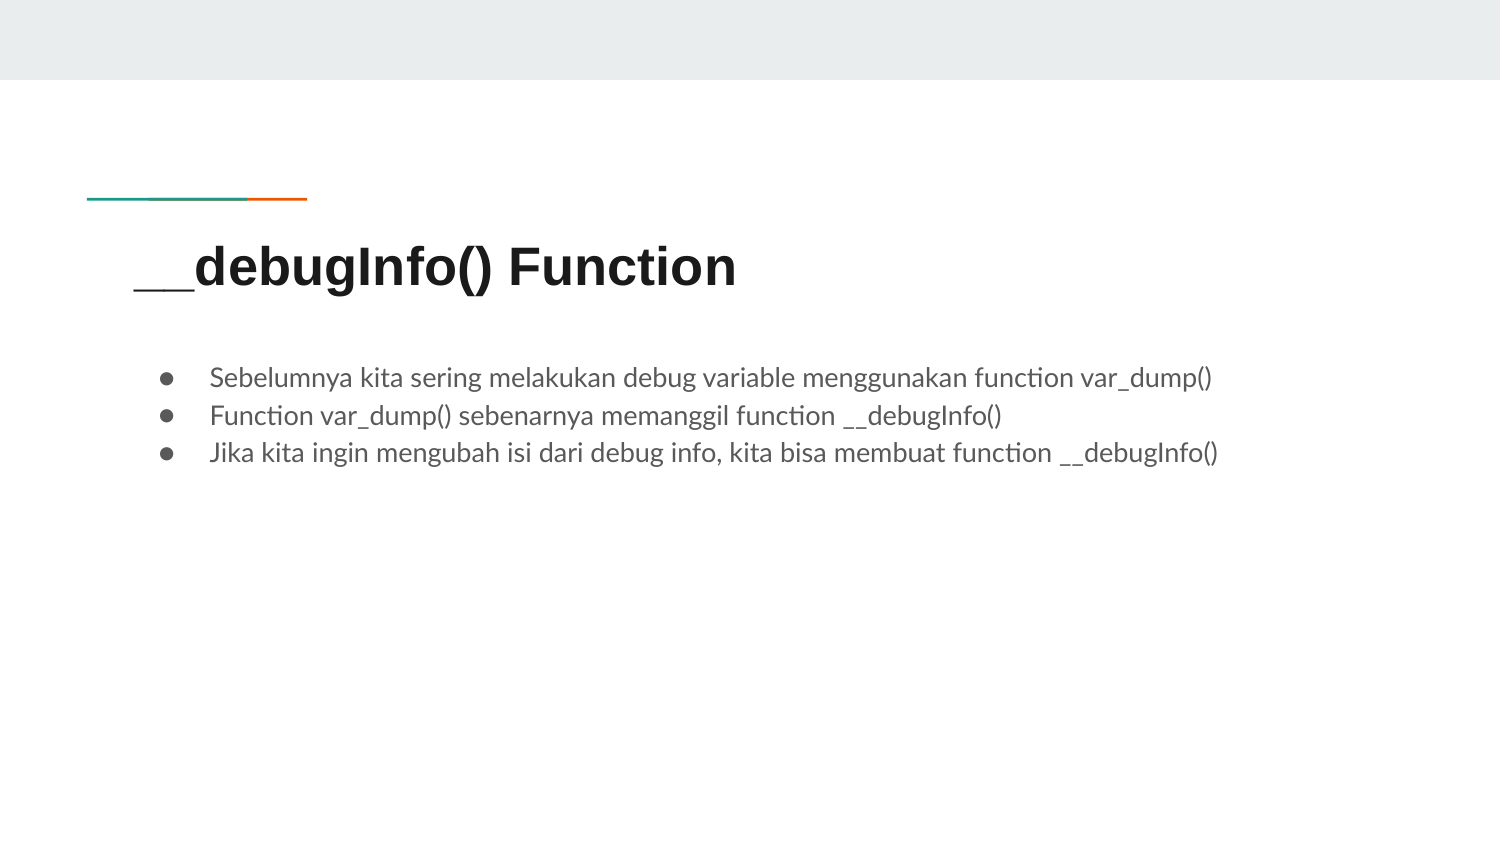

# __debugInfo() Function
Sebelumnya kita sering melakukan debug variable menggunakan function var_dump()
Function var_dump() sebenarnya memanggil function __debugInfo()
Jika kita ingin mengubah isi dari debug info, kita bisa membuat function __debugInfo()